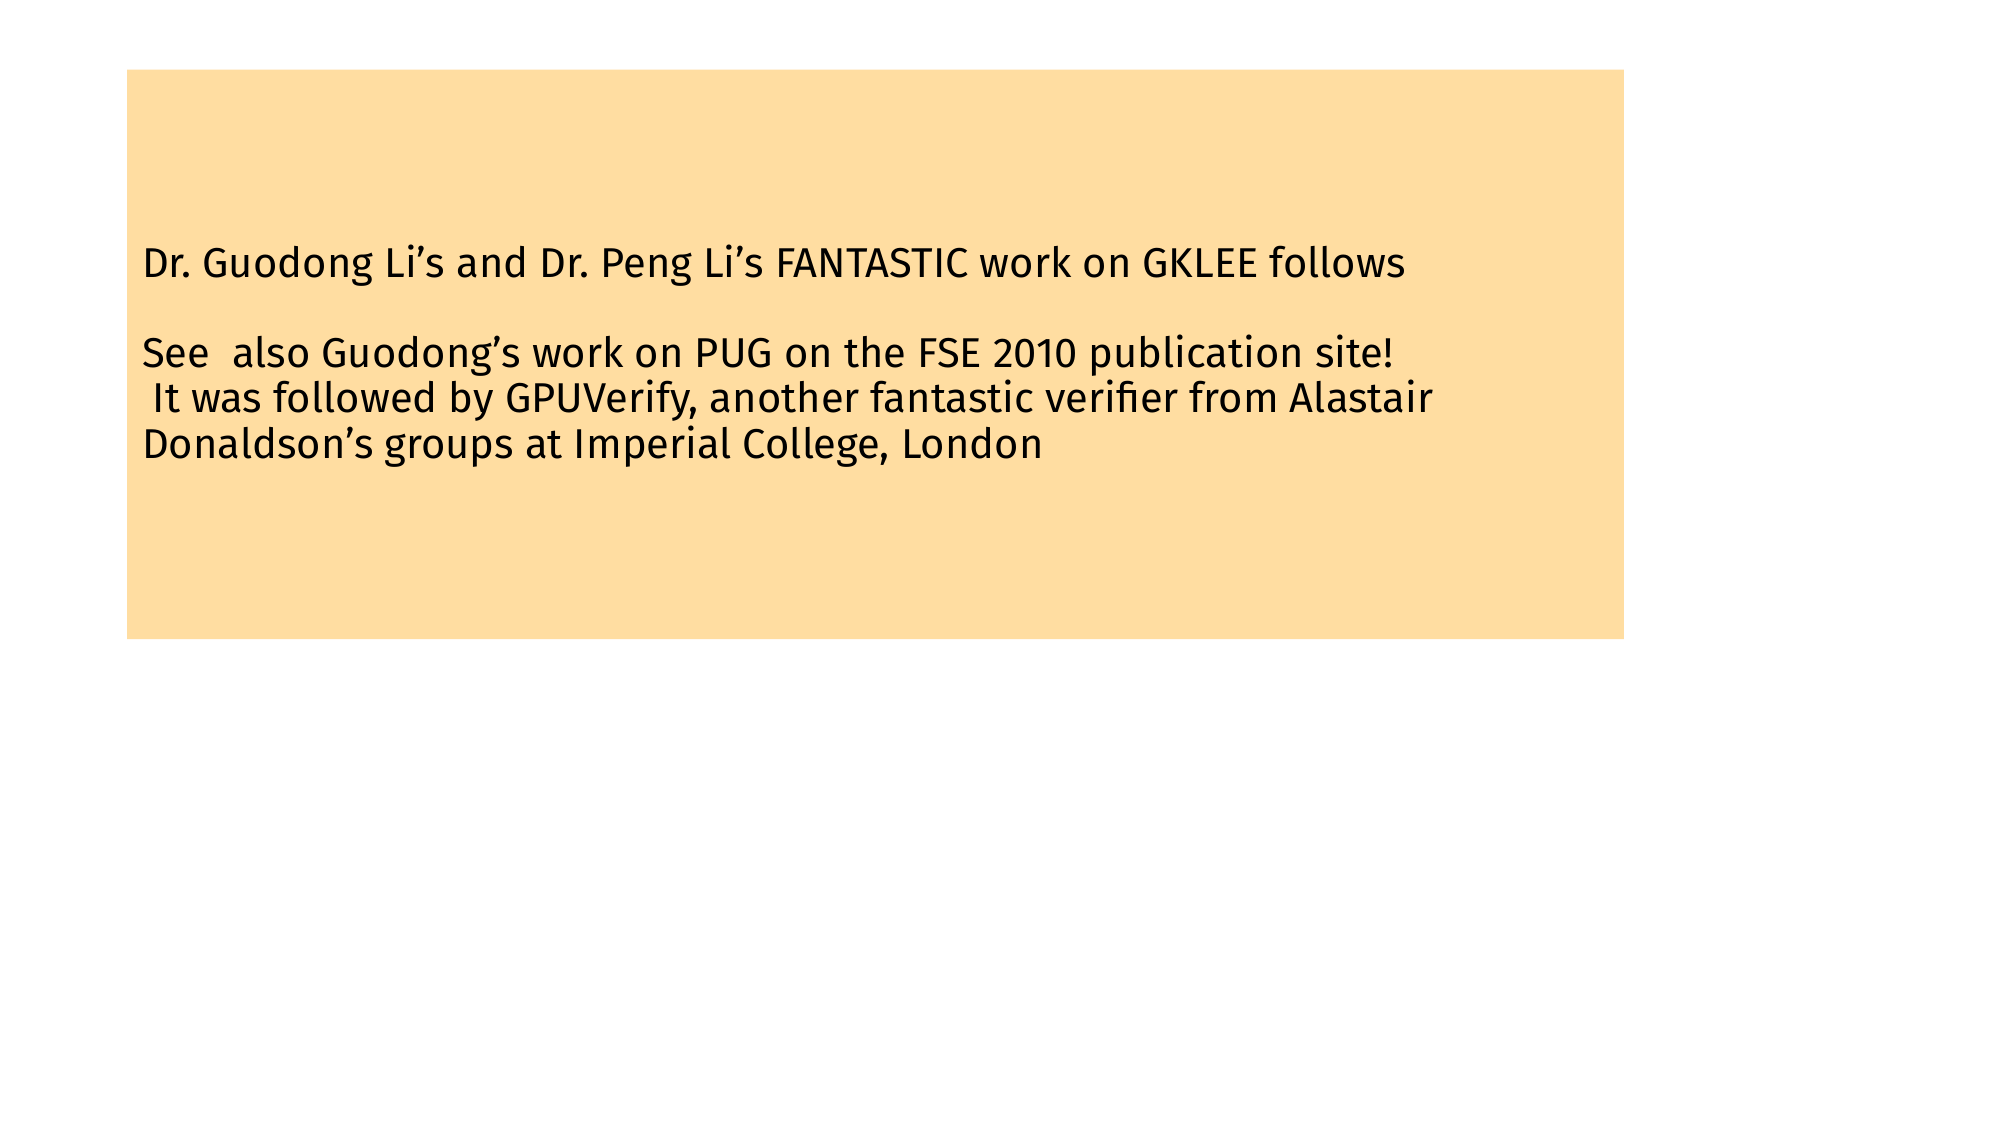

# Dr. Guodong Li’s and Dr. Peng Li’s FANTASTIC work on GKLEE follows See  also Guodong’s work on PUG on the FSE 2010 publication site! It was followed by GPUVerify, another fantastic verifier from Alastair Donaldson’s groups at Imperial College, London